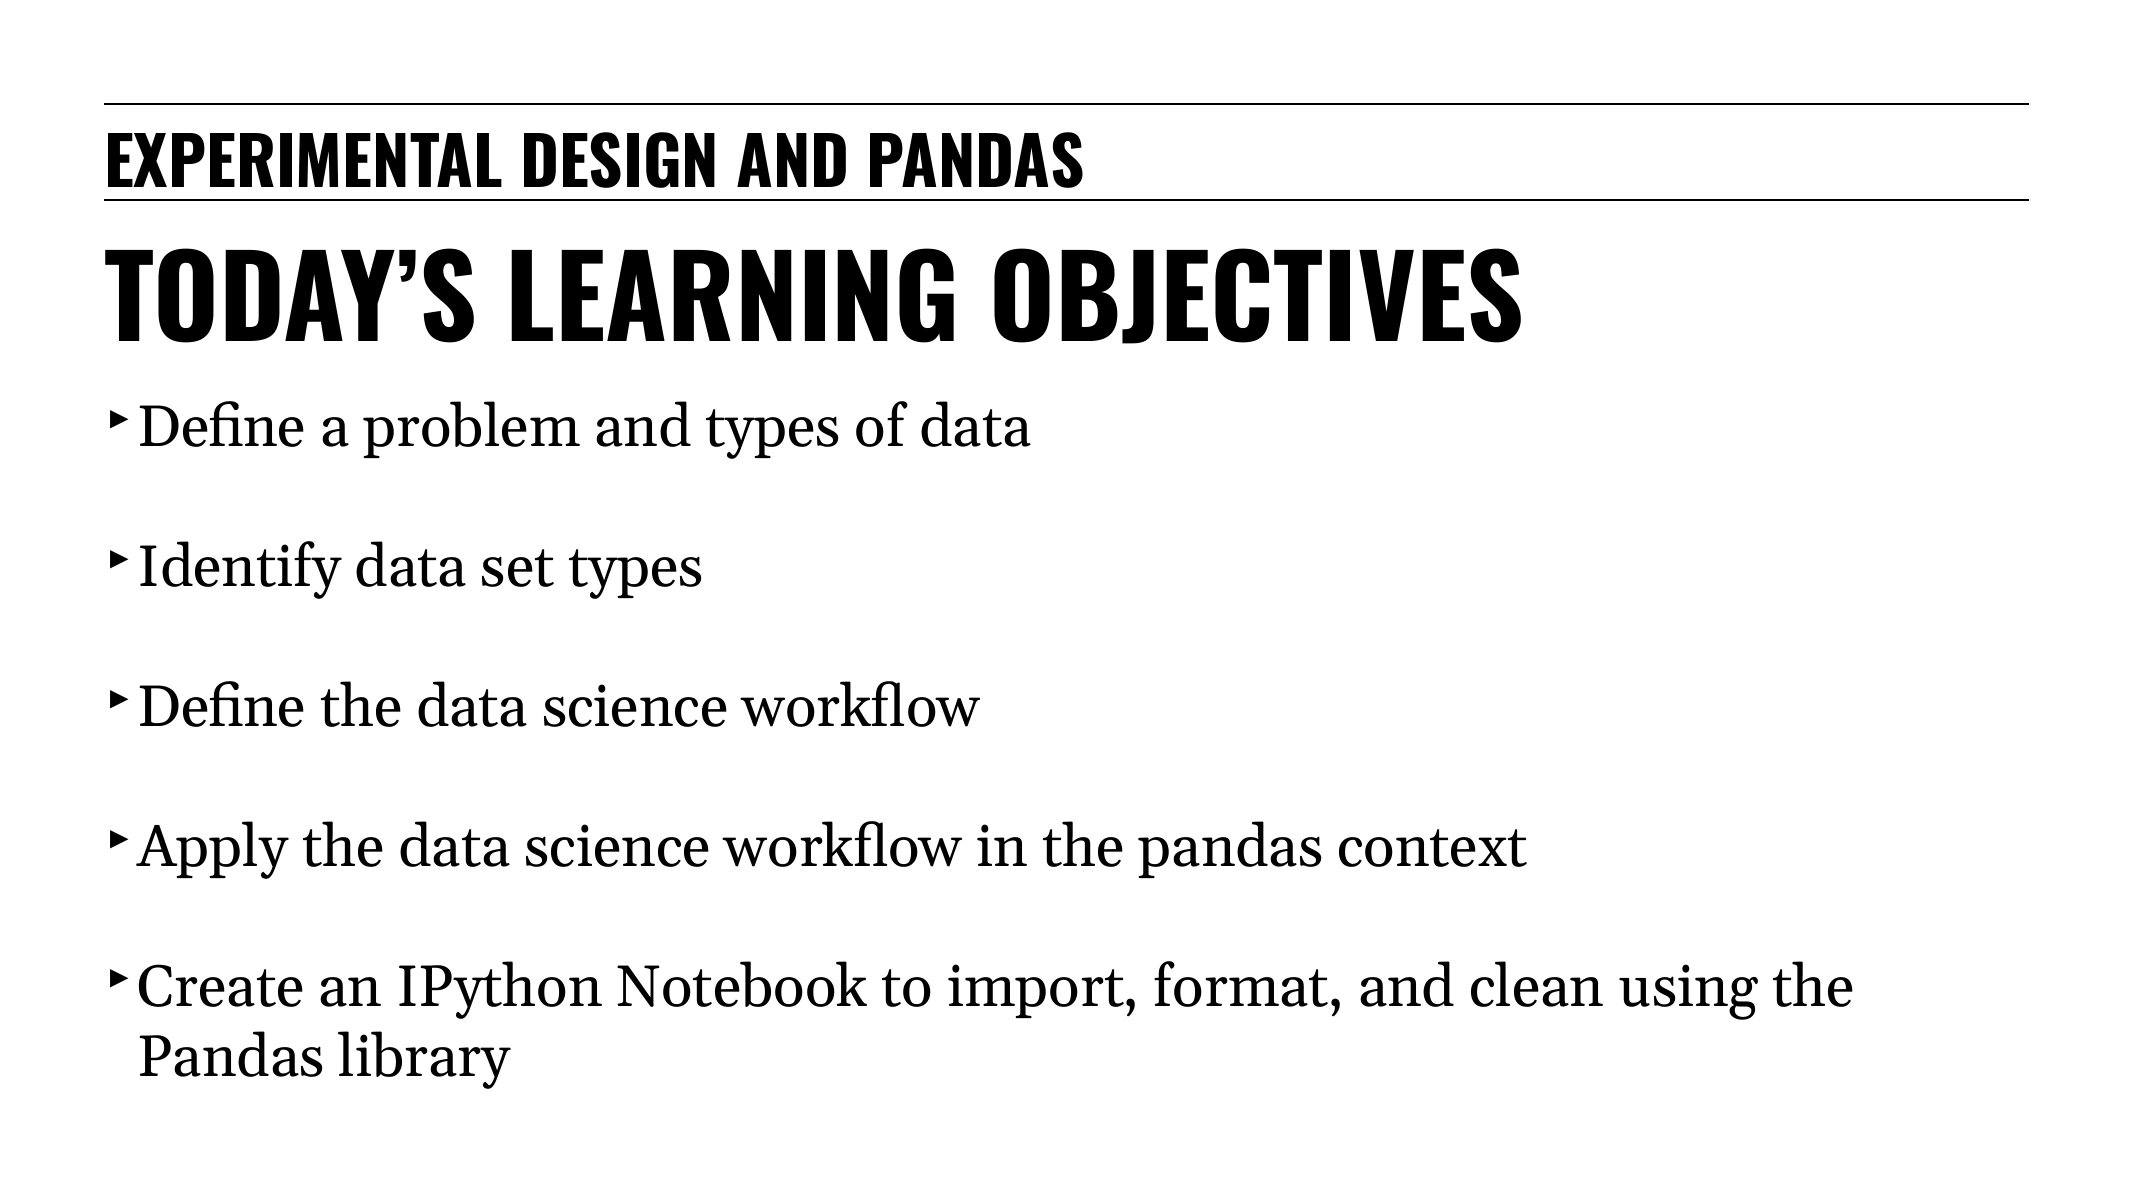

EXPERIMENTAL DESIGN AND PANDAS
# TODAY’S LEARNING OBJECTIVES

Define a problem and types of data

Identify data set types

Define the data science workflow

Apply the data science workflow in the pandas context

Create an IPython Notebook to import, format, and clean using the Pandas library